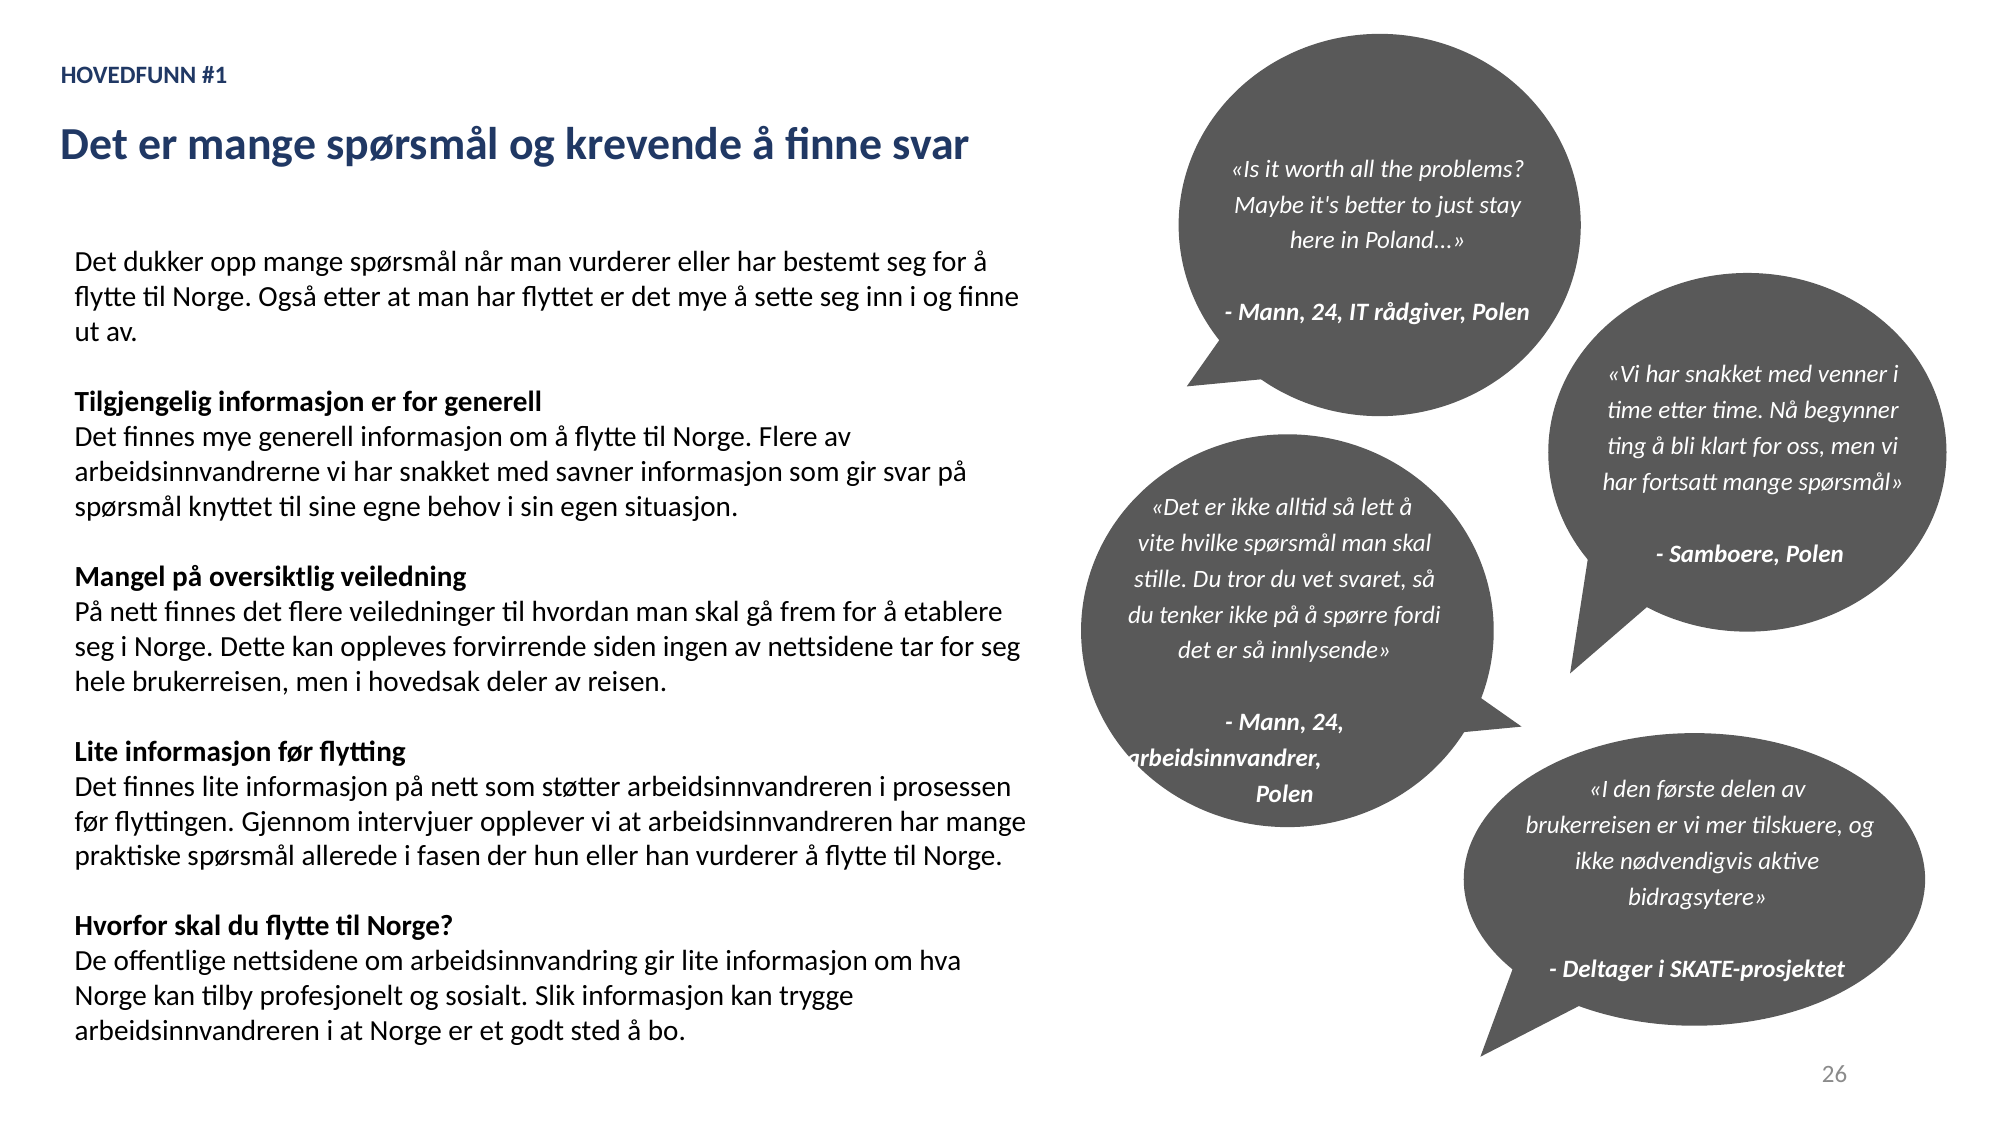

HOVEDFUNN #1
Det er mange spørsmål og krevende å finne svar
«Is it worth all the problems? Maybe it's better to just stay here in Poland...»

- Mann, 24, IT rådgiver, Polen
Det dukker opp mange spørsmål når man vurderer eller har bestemt seg for å flytte til Norge. Også etter at man har flyttet er det mye å sette seg inn i og finne ut av.

Tilgjengelig informasjon er for generell
Det finnes mye generell informasjon om å flytte til Norge. Flere av  arbeidsinnvandrerne vi har snakket med savner informasjon som gir svar på spørsmål knyttet til sine egne behov i sin egen situasjon.

Mangel på oversiktlig veiledning
På nett finnes det flere veiledninger til hvordan man skal gå frem for å etablere seg i Norge. Dette kan oppleves forvirrende siden ingen av nettsidene tar for seg hele brukerreisen, men i hovedsak deler av reisen.

Lite informasjon før flytting
Det finnes lite informasjon på nett som støtter arbeidsinnvandreren i prosessen før flyttingen. Gjennom intervjuer opplever vi at arbeidsinnvandreren har mange praktiske spørsmål allerede i fasen der hun eller han vurderer å flytte til Norge.

Hvorfor skal du flytte til Norge?
De offentlige nettsidene om arbeidsinnvandring gir lite informasjon om hva Norge kan tilby profesjonelt og sosialt. Slik informasjon kan trygge arbeidsinnvandreren i at Norge er et godt sted å bo.

«Vi har snakket med venner i time etter time. Nå begynner ting å bli klart for oss, men vi har fortsatt mange spørsmål»

- Samboere, Polen

«Det er ikke alltid så lett å
vite hvilke spørsmål man skal stille. Du tror du vet svaret, så du tenker ikke på å spørre fordi det er så innlysende»

- Mann, 24, arbeidsinnvandrer,                      Polen

«I den første delen av
 brukerreisen er vi mer tilskuere, og ikke nødvendigvis aktive bidragsytere»
- Deltager i SKATE-prosjektet

26